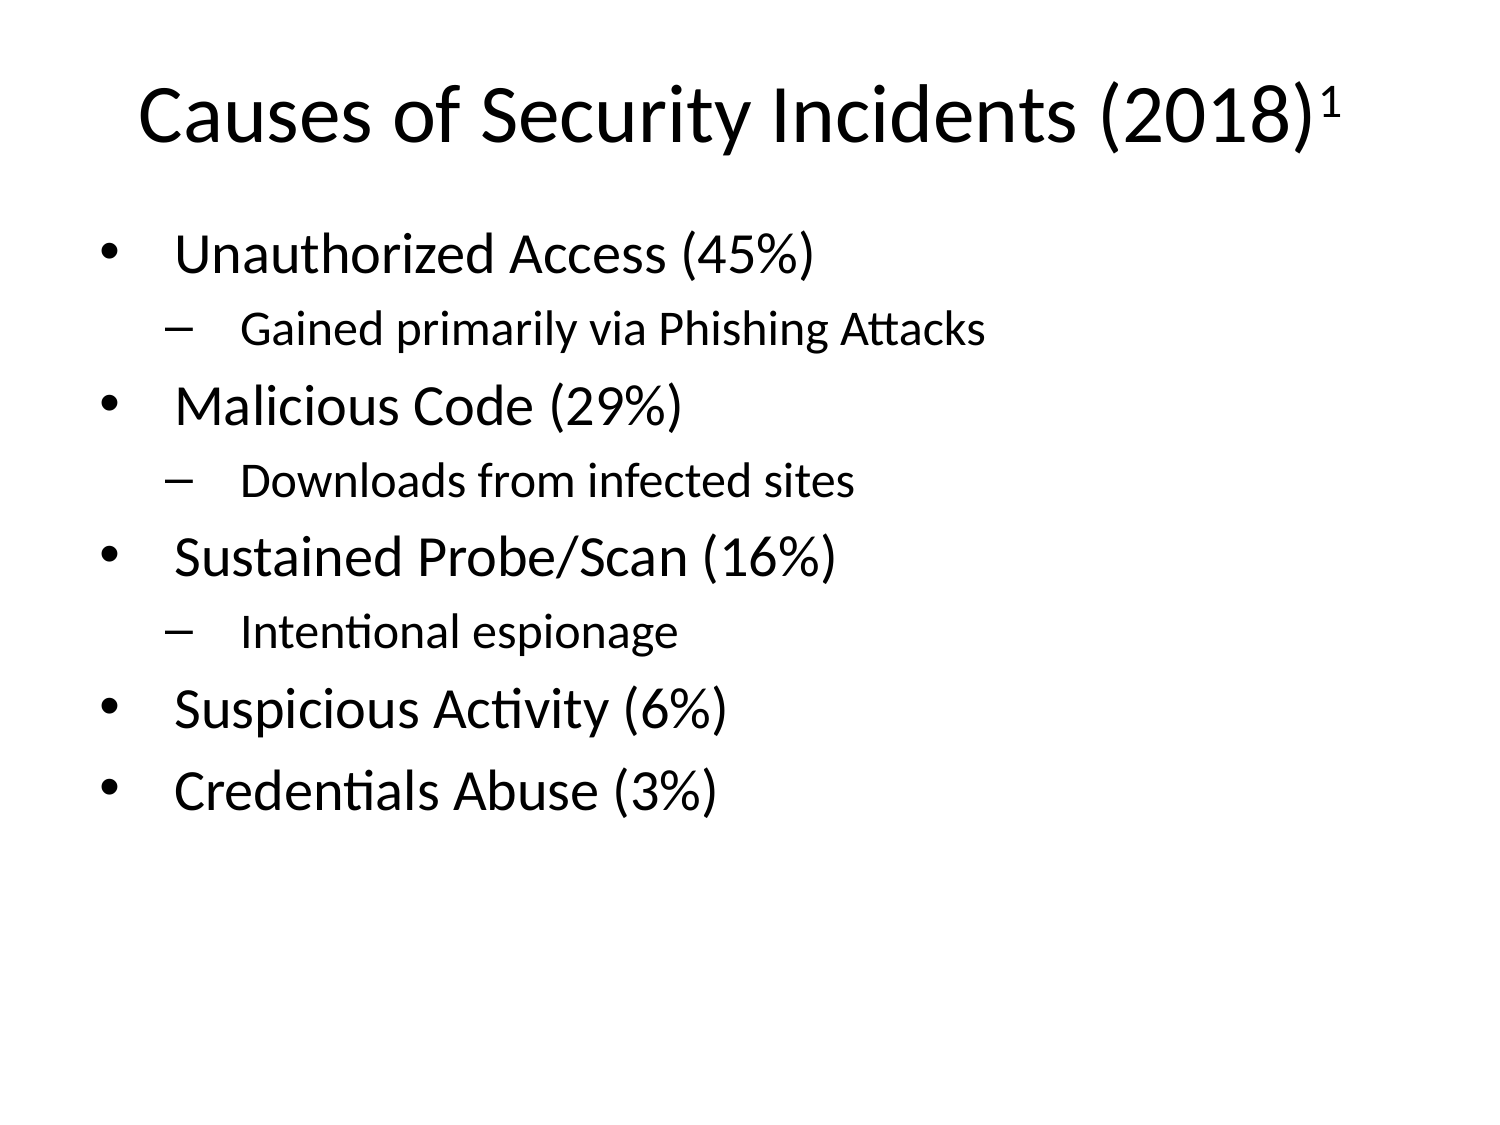

# Causes of Security Incidents (2018)1
Unauthorized Access (45%)
Gained primarily via Phishing Attacks
Malicious Code (29%)
Downloads from infected sites
Sustained Probe/Scan (16%)
Intentional espionage
Suspicious Activity (6%)
Credentials Abuse (3%)